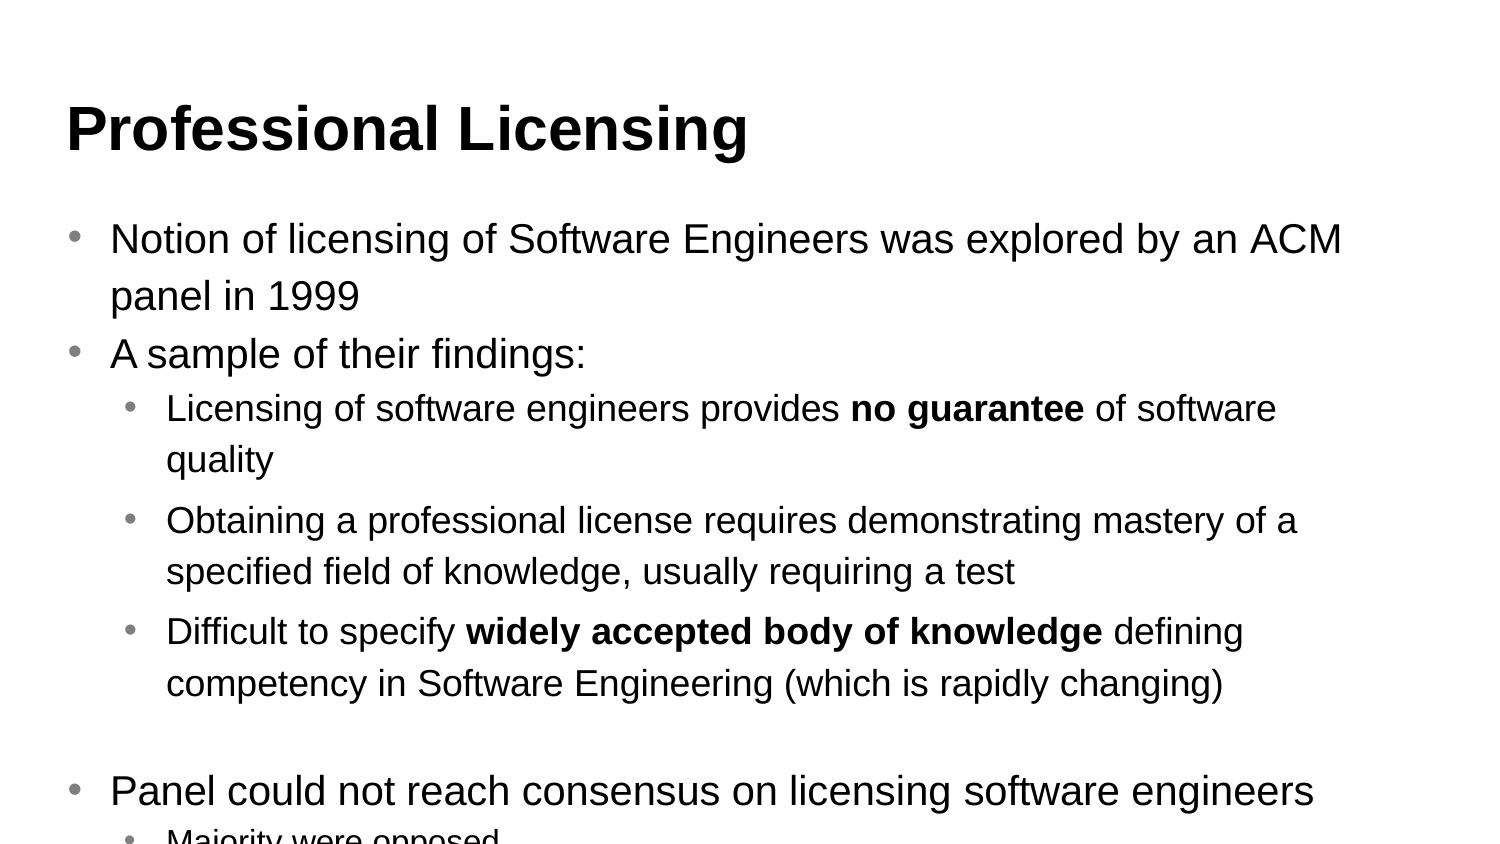

# Professional Licensing
Notion of licensing of Software Engineers was explored by an ACM panel in 1999
A sample of their findings:
Licensing of software engineers provides no guarantee of software quality
Obtaining a professional license requires demonstrating mastery of a  specified field of knowledge, usually requiring a test
Difficult to specify widely accepted body of knowledge defining competency in Software Engineering (which is rapidly changing)

Panel could not reach consensus on licensing software engineers
Majority were opposed